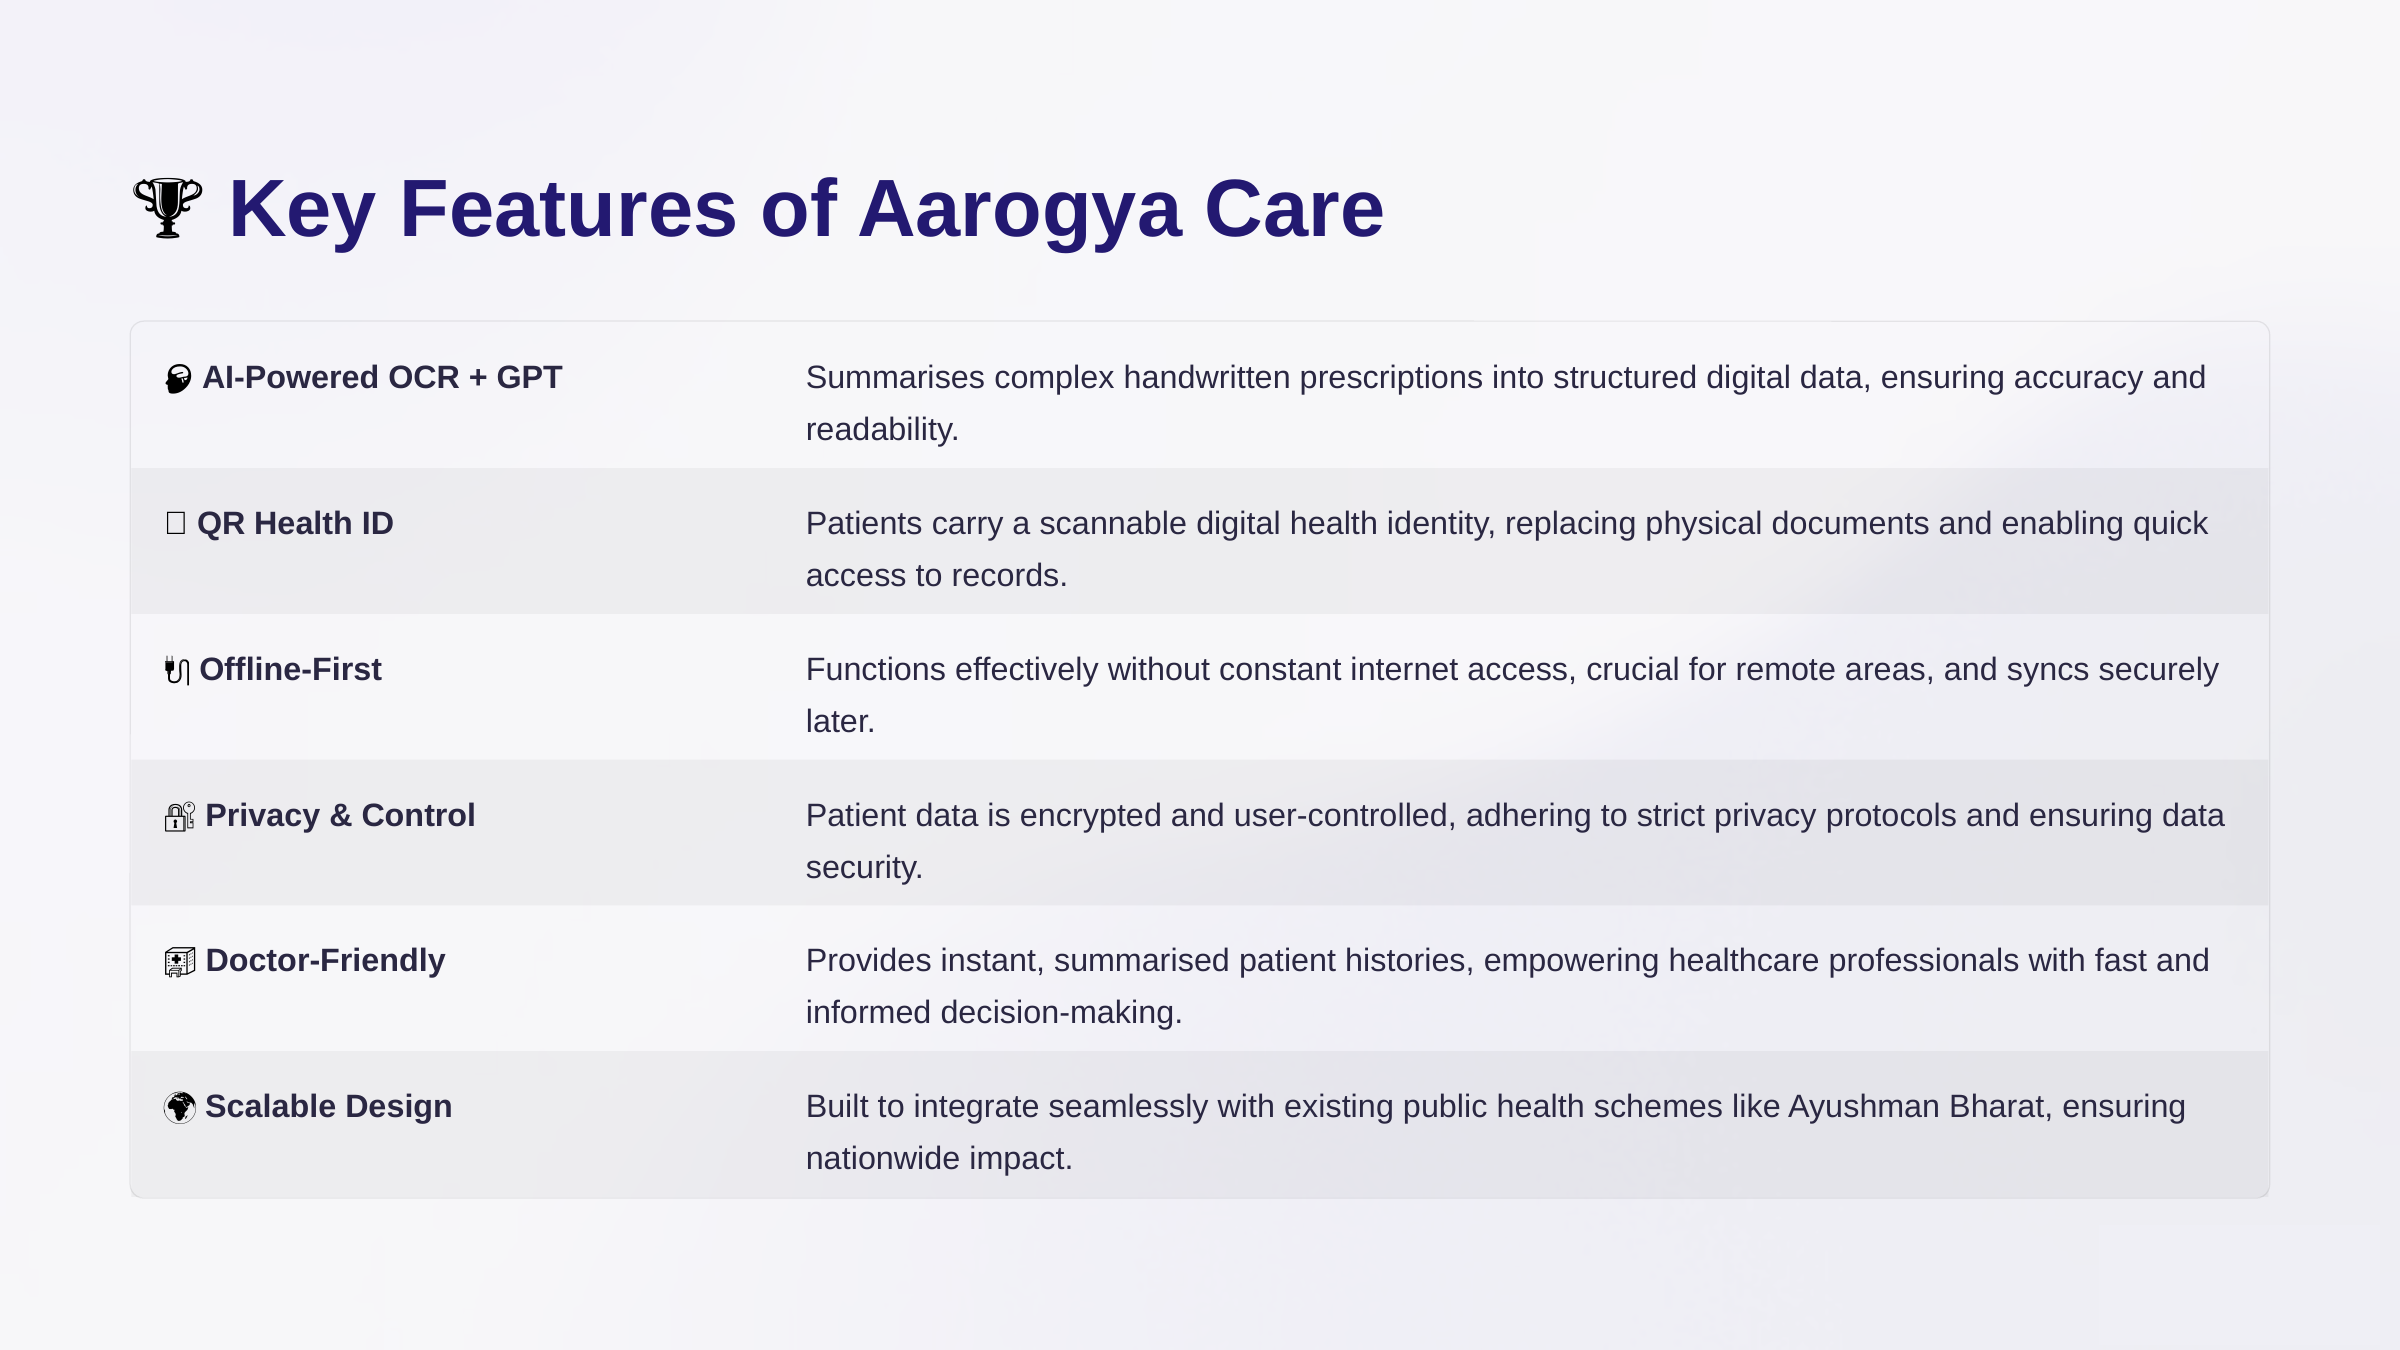

🏆 Key Features of Aarogya Care

🧠 AI-Powered OCR + GPT
Summarises complex handwritten prescriptions into structured digital data, ensuring accuracy and readability.

🧾 QR Health ID
Patients carry a scannable digital health identity, replacing physical documents and enabling quick access to records.

🔌 Offline-First
Functions effectively without constant internet access, crucial for remote areas, and syncs securely later.

🔐 Privacy & Control
Patient data is encrypted and user-controlled, adhering to strict privacy protocols and ensuring data security.

🏥 Doctor-Friendly
Provides instant, summarised patient histories, empowering healthcare professionals with fast and informed decision-making.

🌍 Scalable Design
Built to integrate seamlessly with existing public health schemes like Ayushman Bharat, ensuring nationwide impact.